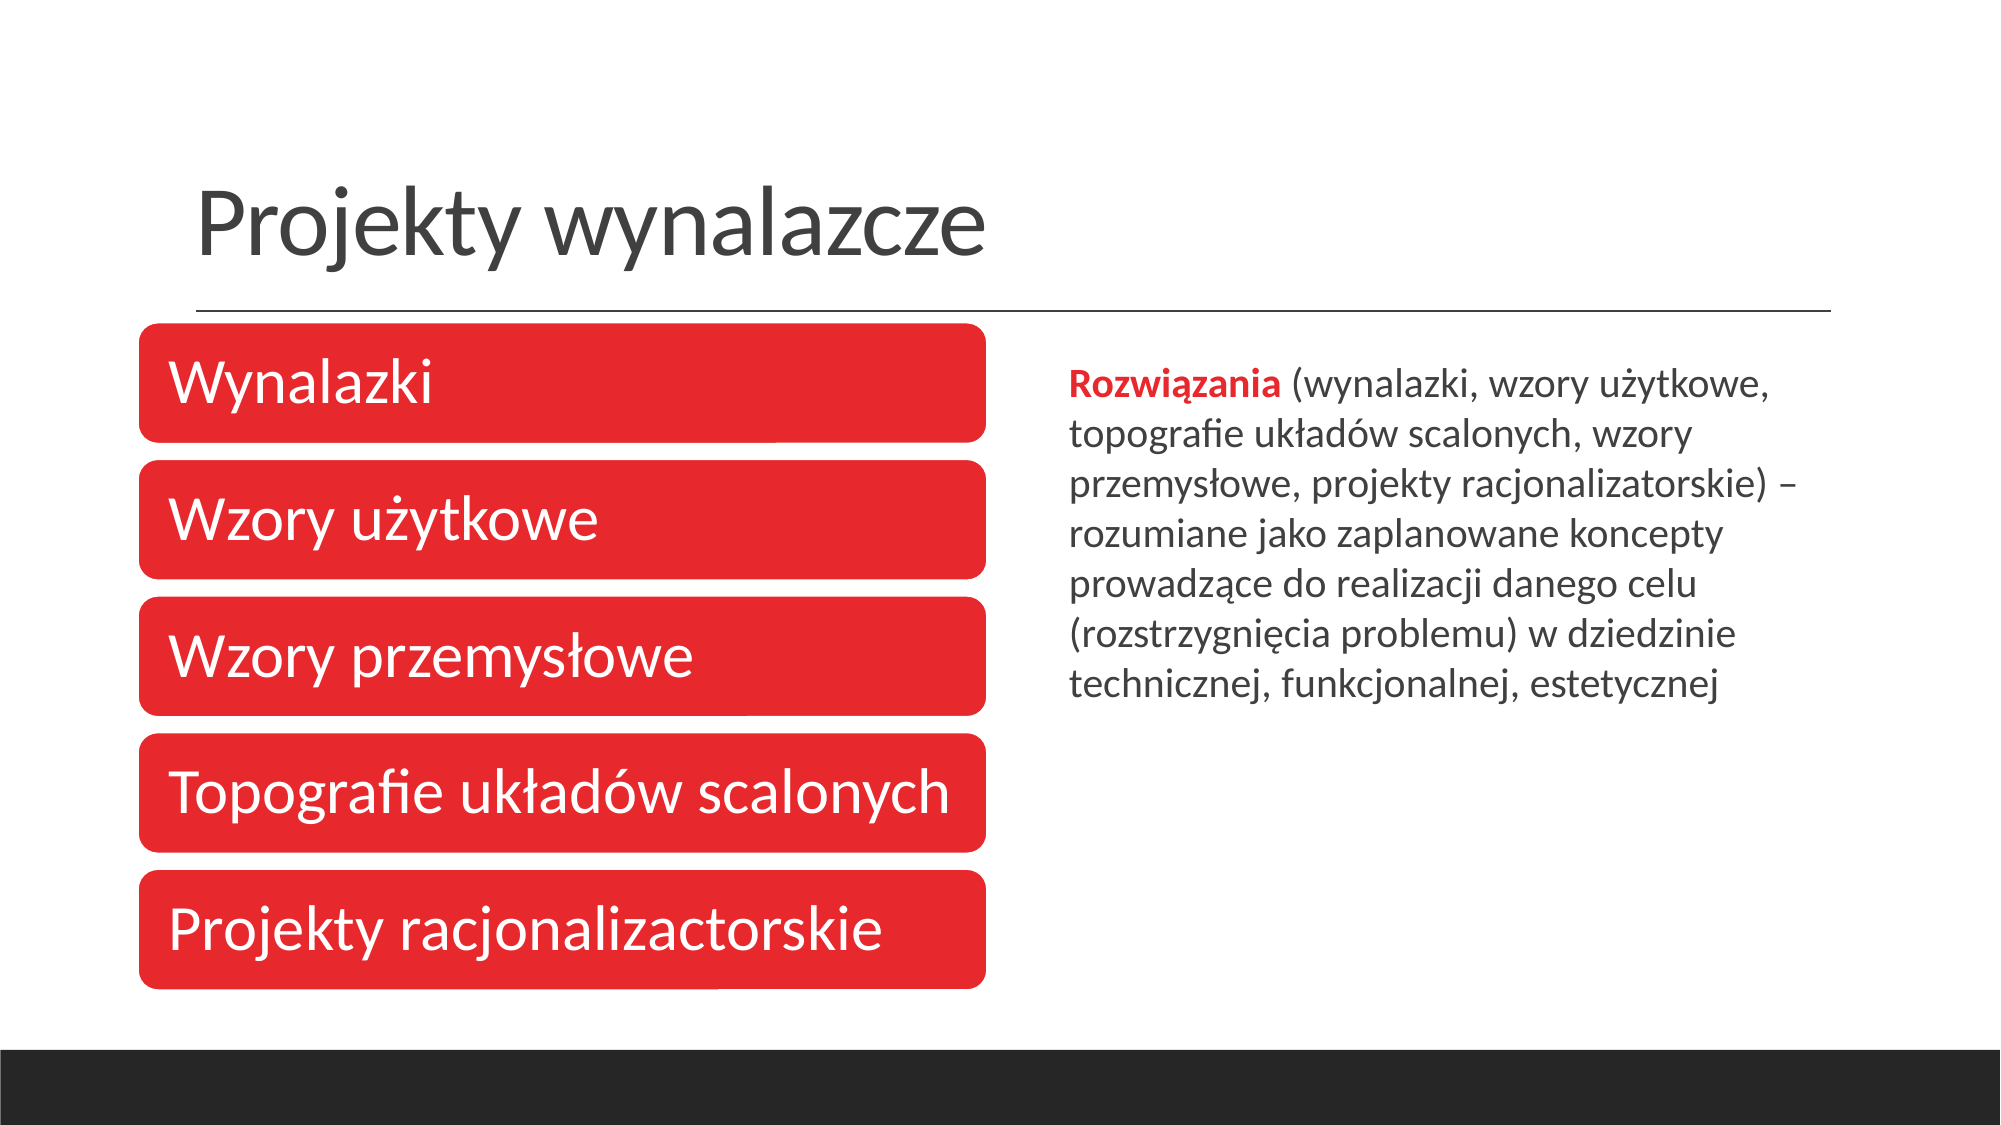

# Projekty wynalazcze
Wynalazki
Wzory użytkowe
Wzory przemysłowe
Topografie układów scalonych
Projekty racjonalizactorskie
Rozwiązania (wynalazki, wzory użytkowe, topografie układów scalonych, wzory przemysłowe, projekty racjonalizatorskie) – rozumiane jako zaplanowane koncepty prowadzące do realizacji danego celu (rozstrzygnięcia problemu) w dziedzinie technicznej, funkcjonalnej, estetycznej